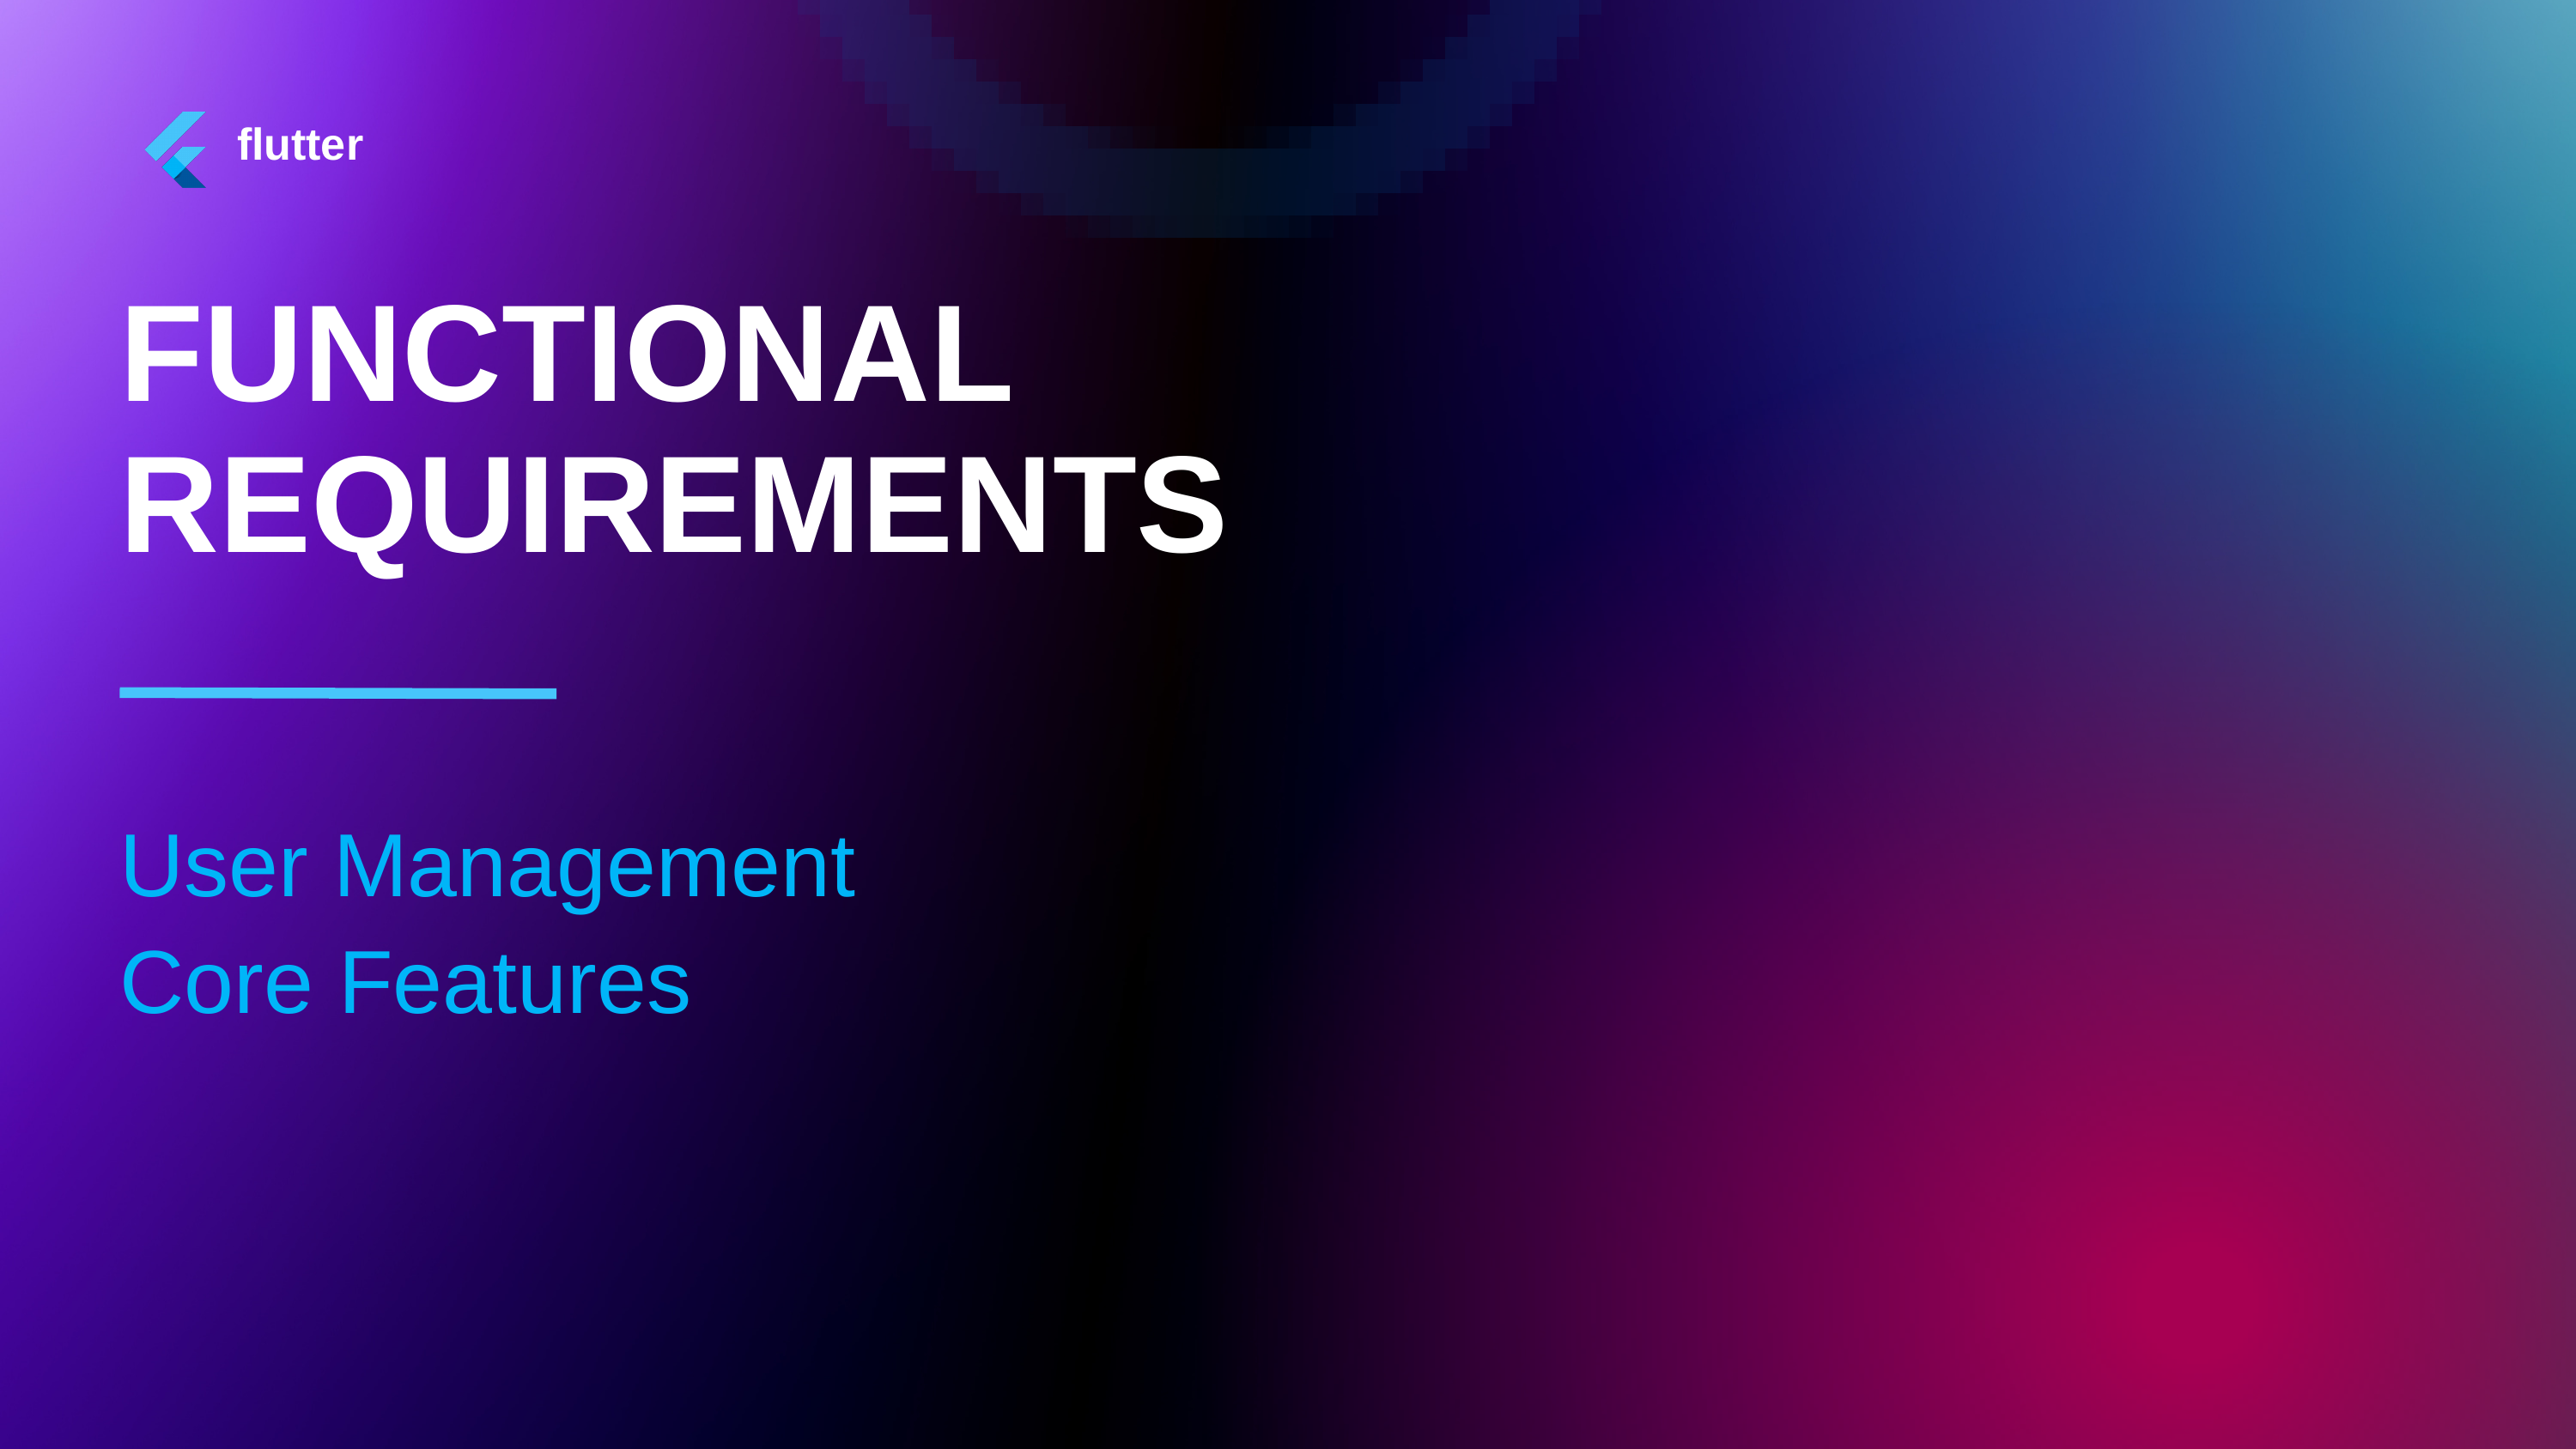

flutter

FUNCTIONAL REQUIREMENTS

User Management
Core Features